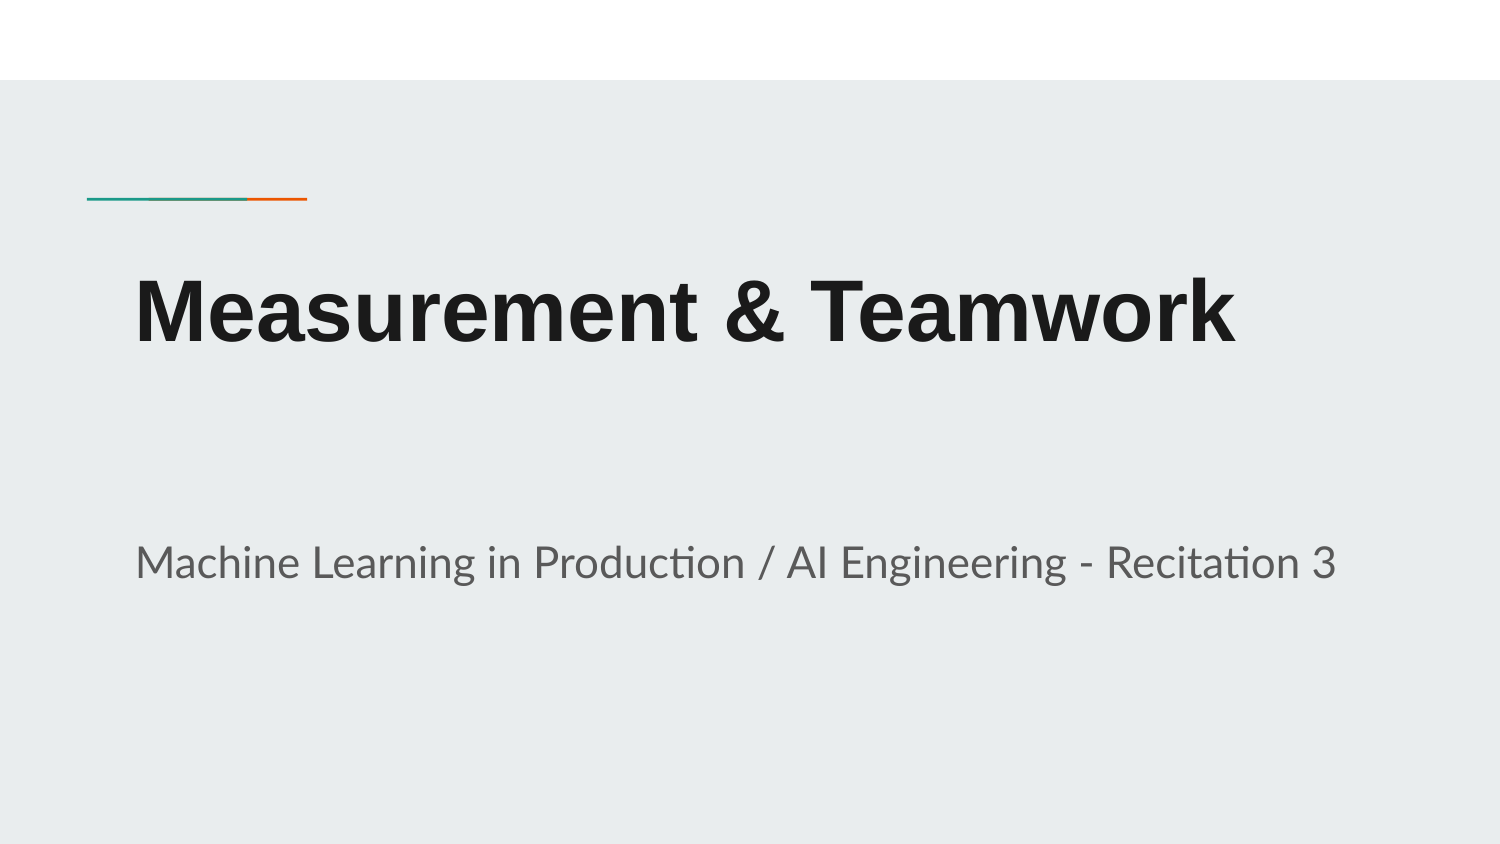

# Measurement & Teamwork
Machine Learning in Production / AI Engineering - Recitation 3